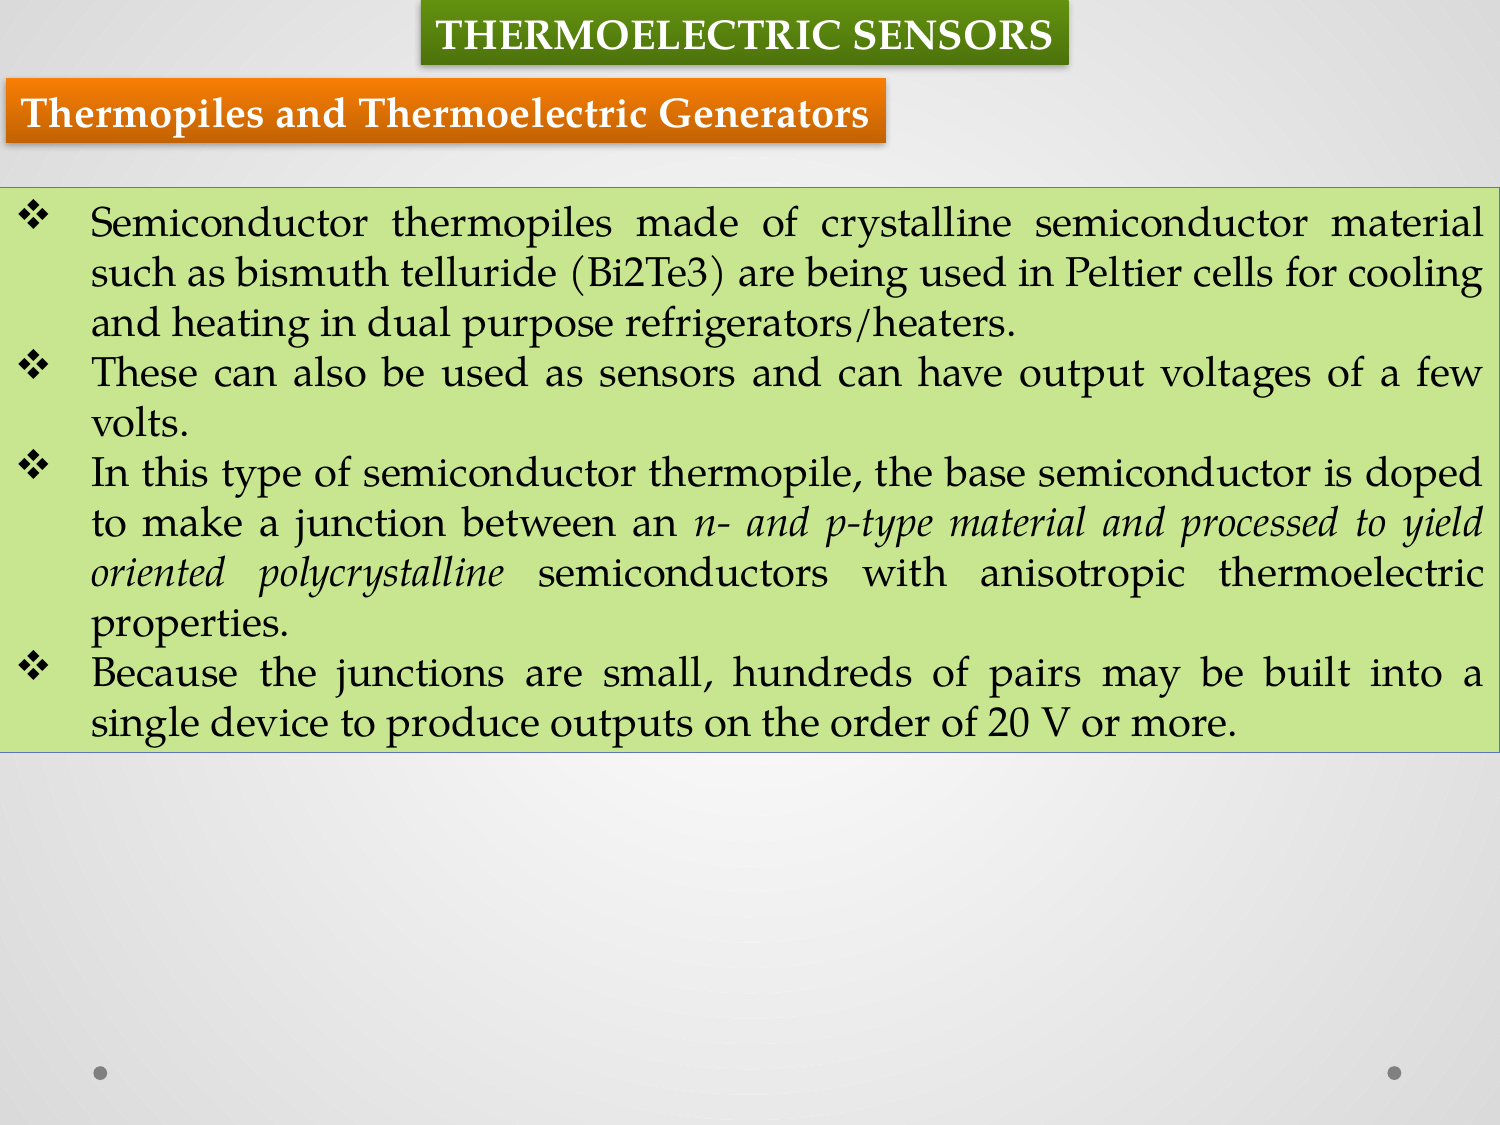

THERMOELECTRIC SENSORS
Thermopiles and Thermoelectric Generators
Semiconductor thermopiles made of crystalline semiconductor material such as bismuth telluride (Bi2Te3) are being used in Peltier cells for cooling and heating in dual purpose refrigerators/heaters.
These can also be used as sensors and can have output voltages of a few volts.
In this type of semiconductor thermopile, the base semiconductor is doped to make a junction between an n- and p-type material and processed to yield oriented polycrystalline semiconductors with anisotropic thermoelectric properties.
Because the junctions are small, hundreds of pairs may be built into a single device to produce outputs on the order of 20 V or more.